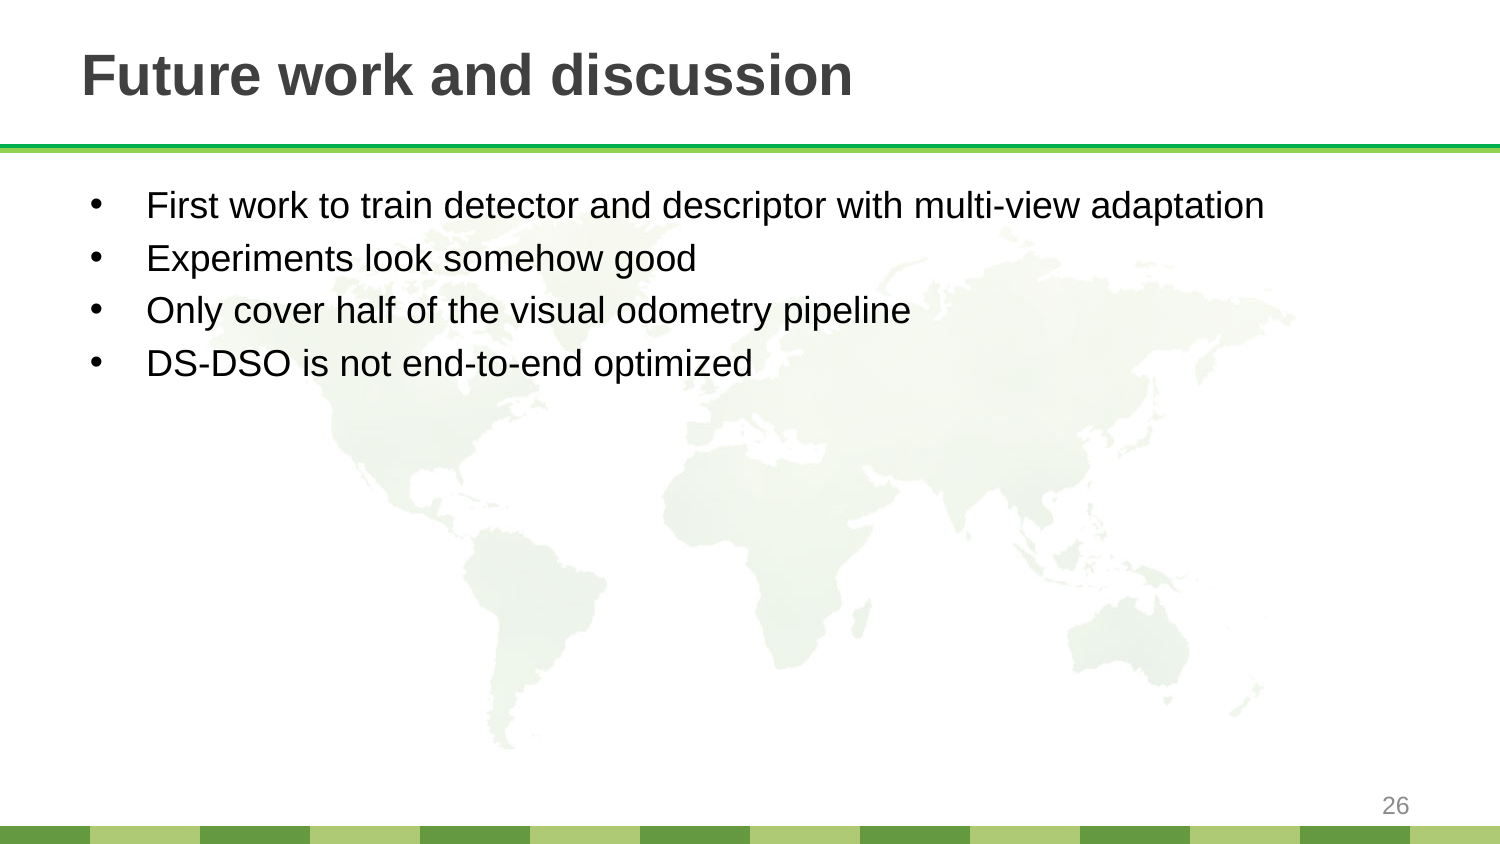

# Future work and discussion
First work to train detector and descriptor with multi-view adaptation
Experiments look somehow good
Only cover half of the visual odometry pipeline
DS-DSO is not end-to-end optimized

26